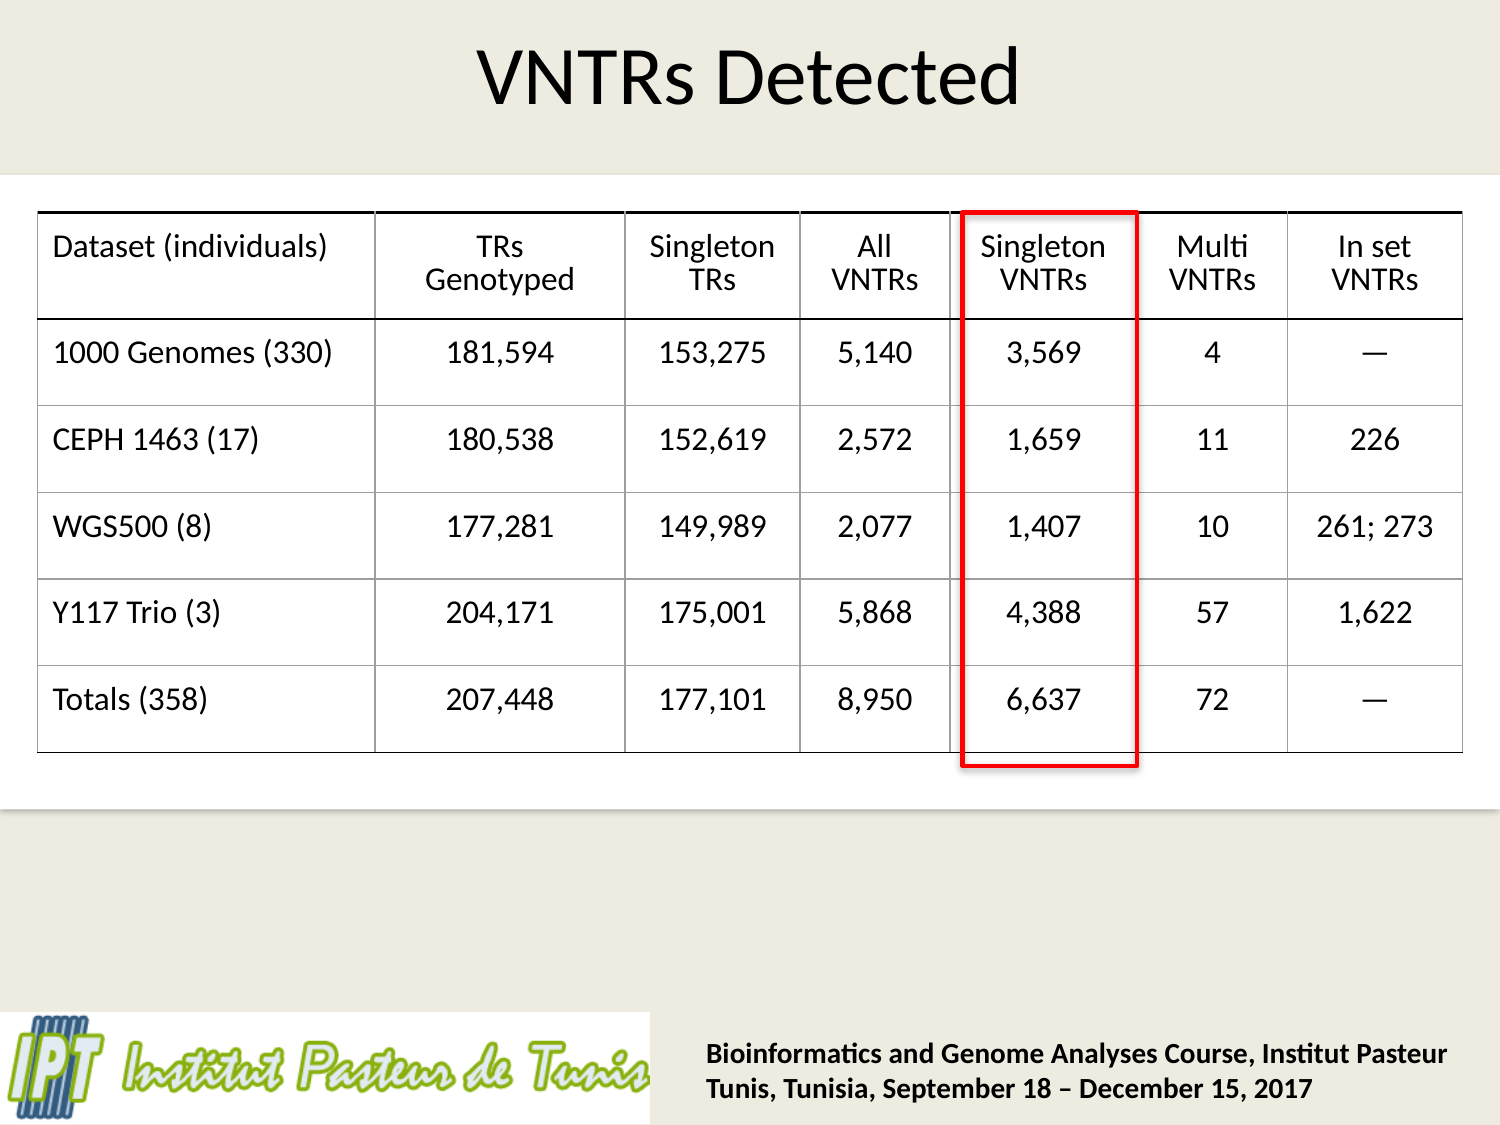

# VNTRs Detected

| Dataset (individuals) | TRs Genotyped | Singleton TRs | All VNTRs | Singleton VNTRs | Multi VNTRs | In set VNTRs |
| --- | --- | --- | --- | --- | --- | --- |
| 1000 Genomes (330) | 181,594 | 153,275 | 5,140 | 3,569 | 4 | — |
| CEPH 1463 (17) | 180,538 | 152,619 | 2,572 | 1,659 | 11 | 226 |
| WGS500 (8) | 177,281 | 149,989 | 2,077 | 1,407 | 10 | 261; 273 |
| Y117 Trio (3) | 204,171 | 175,001 | 5,868 | 4,388 | 57 | 1,622 |
| Totals (358) | 207,448 | 177,101 | 8,950 | 6,637 | 72 | — |